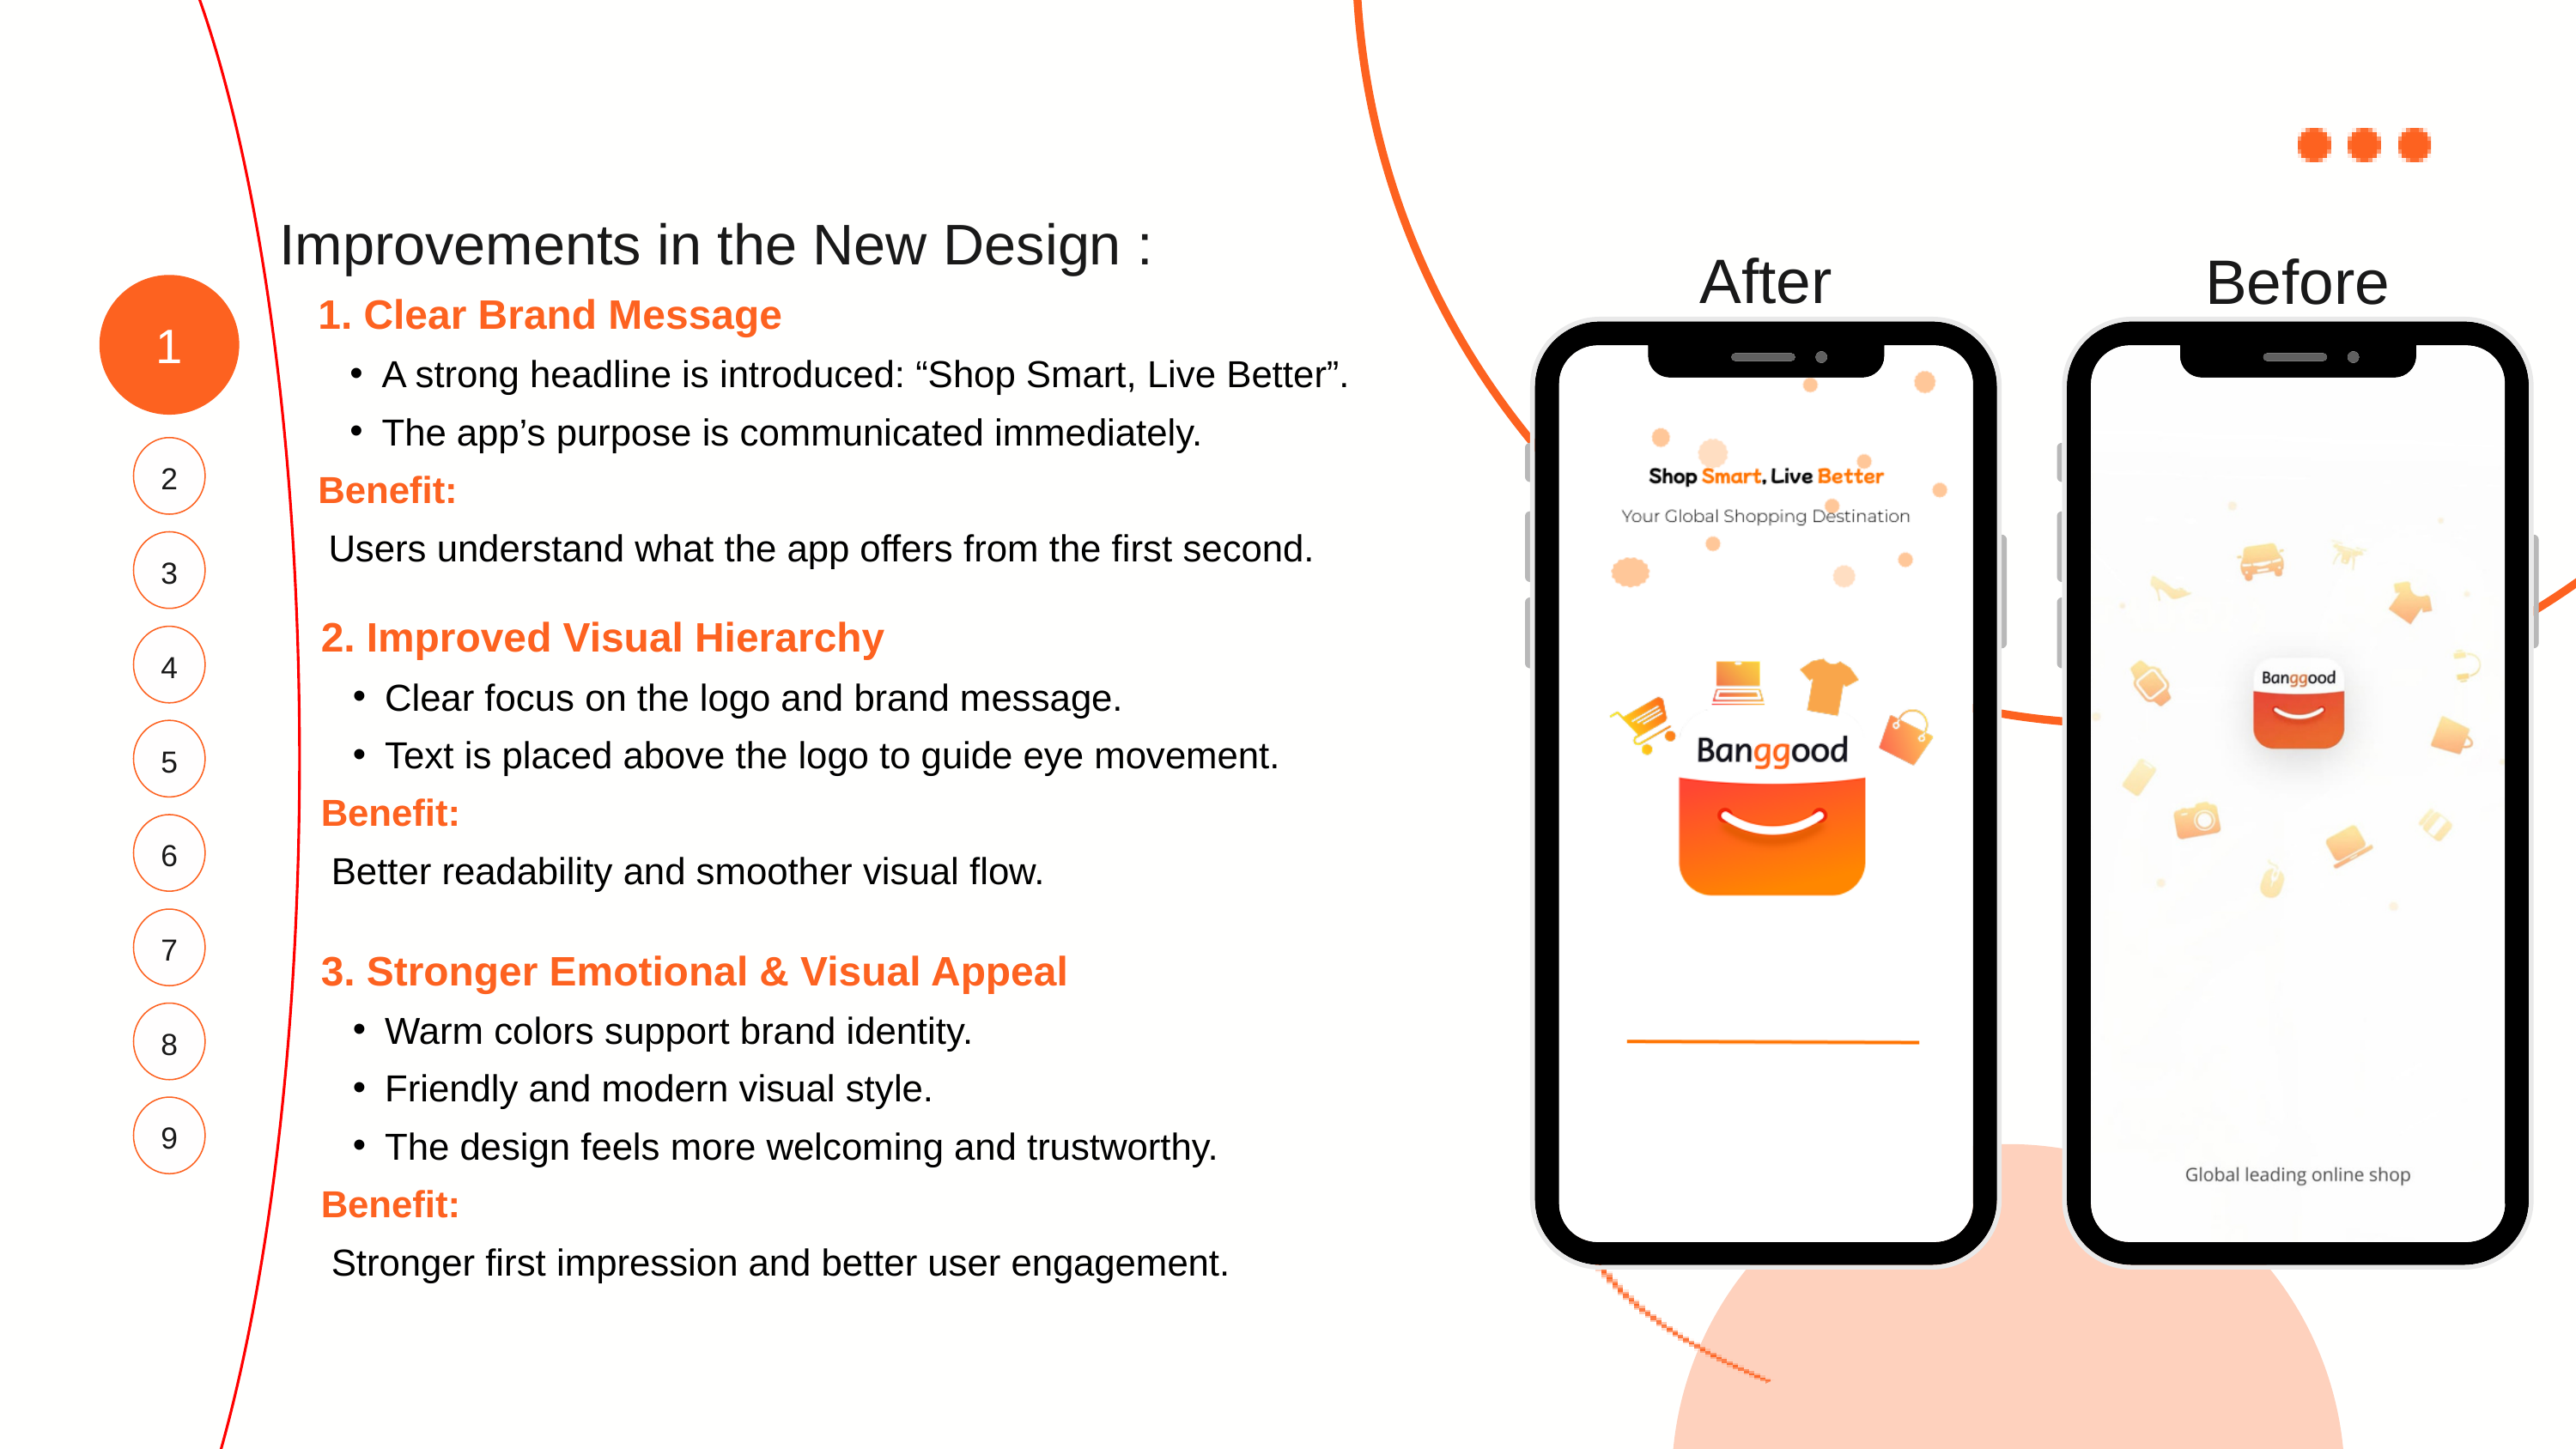

Improvements in the New Design :
After
Before
1. Clear Brand Message
A strong headline is introduced: “Shop Smart, Live Better”.
The app’s purpose is communicated immediately.
Benefit:
 Users understand what the app offers from the first second.

1

2

3
2. Improved Visual Hierarchy
Clear focus on the logo and brand message.
Text is placed above the logo to guide eye movement.
Benefit:
 Better readability and smoother visual flow.

4

5

6

7
3. Stronger Emotional & Visual Appeal
Warm colors support brand identity.
Friendly and modern visual style.
The design feels more welcoming and trustworthy.
Benefit:
 Stronger first impression and better user engagement.

8

9